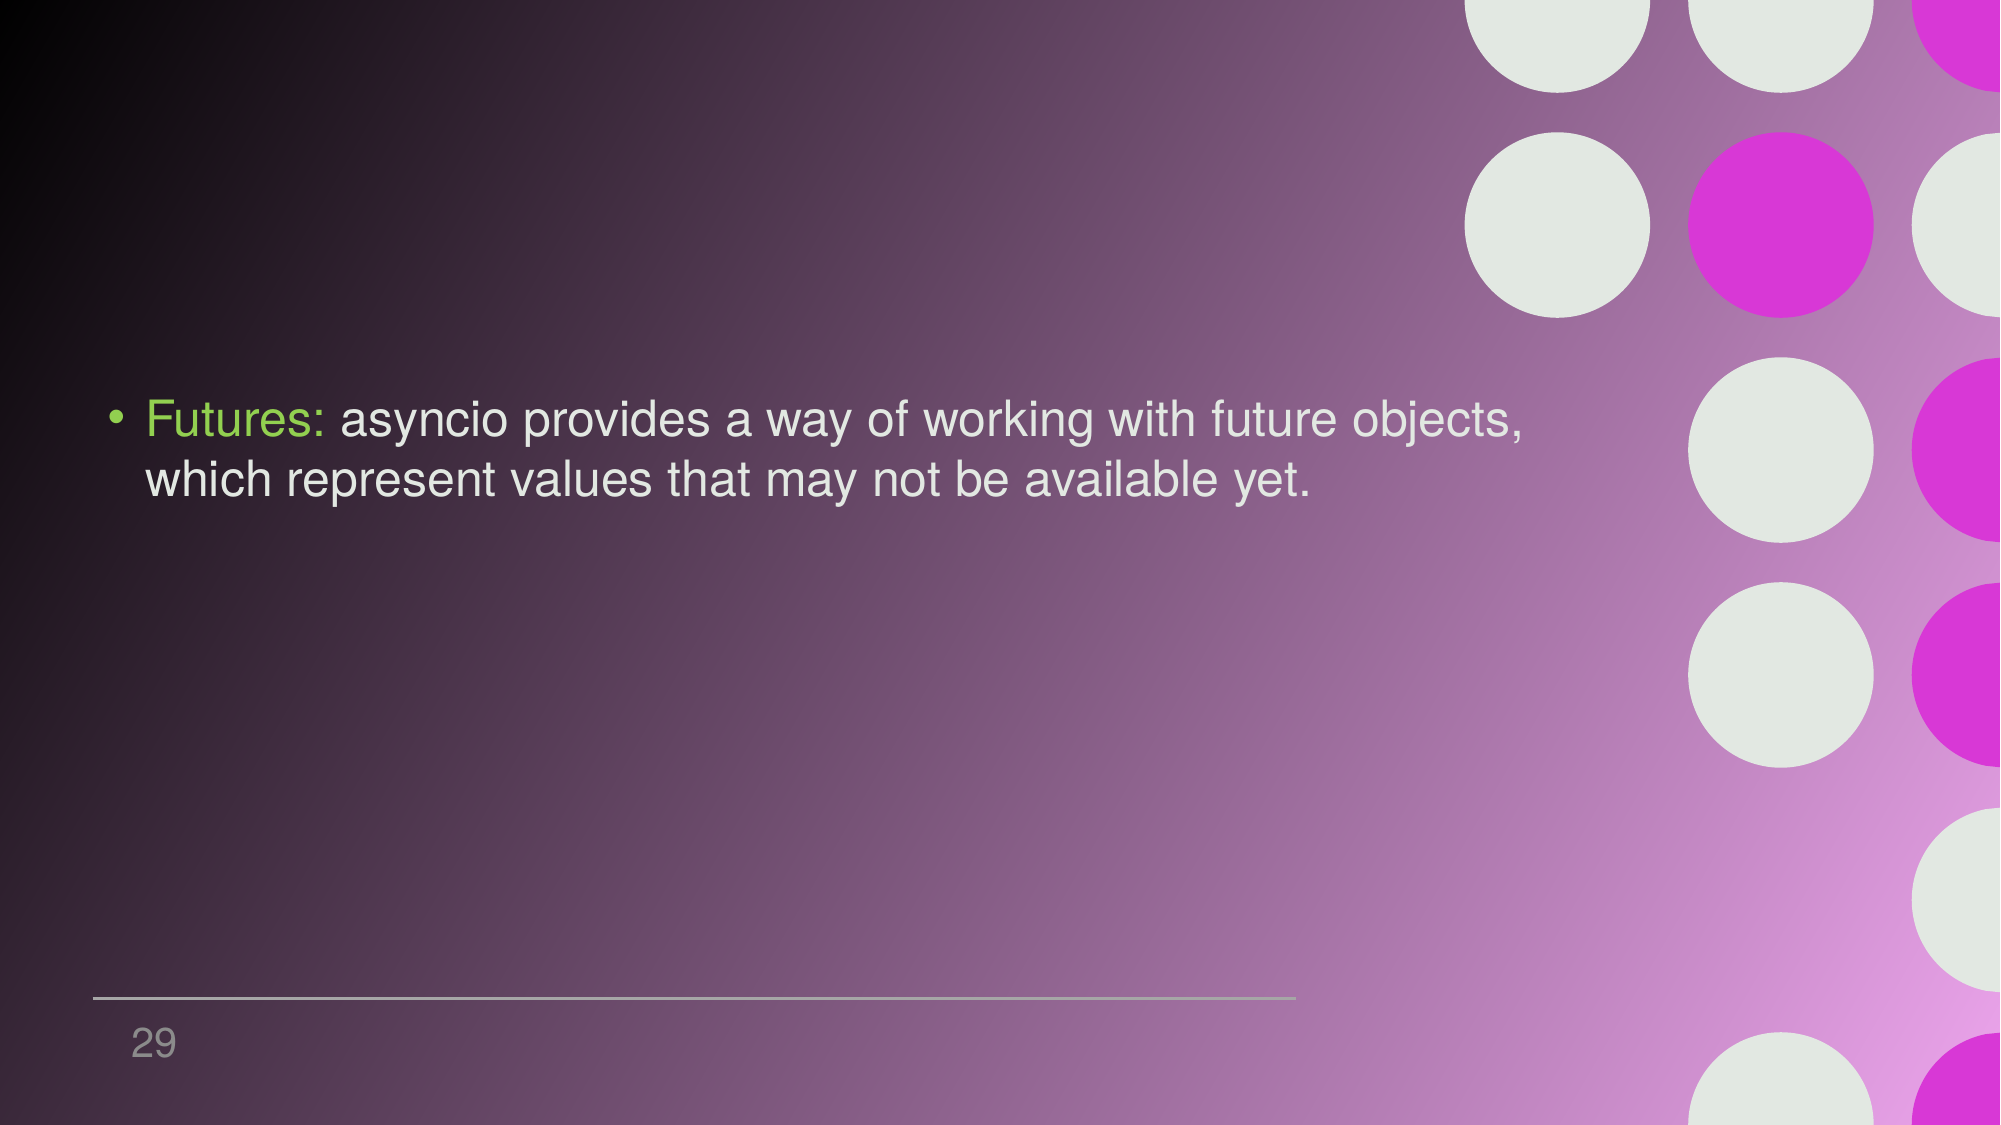

Futures: asyncio provides a way of working with future objects, which represent values that may not be available yet.

29